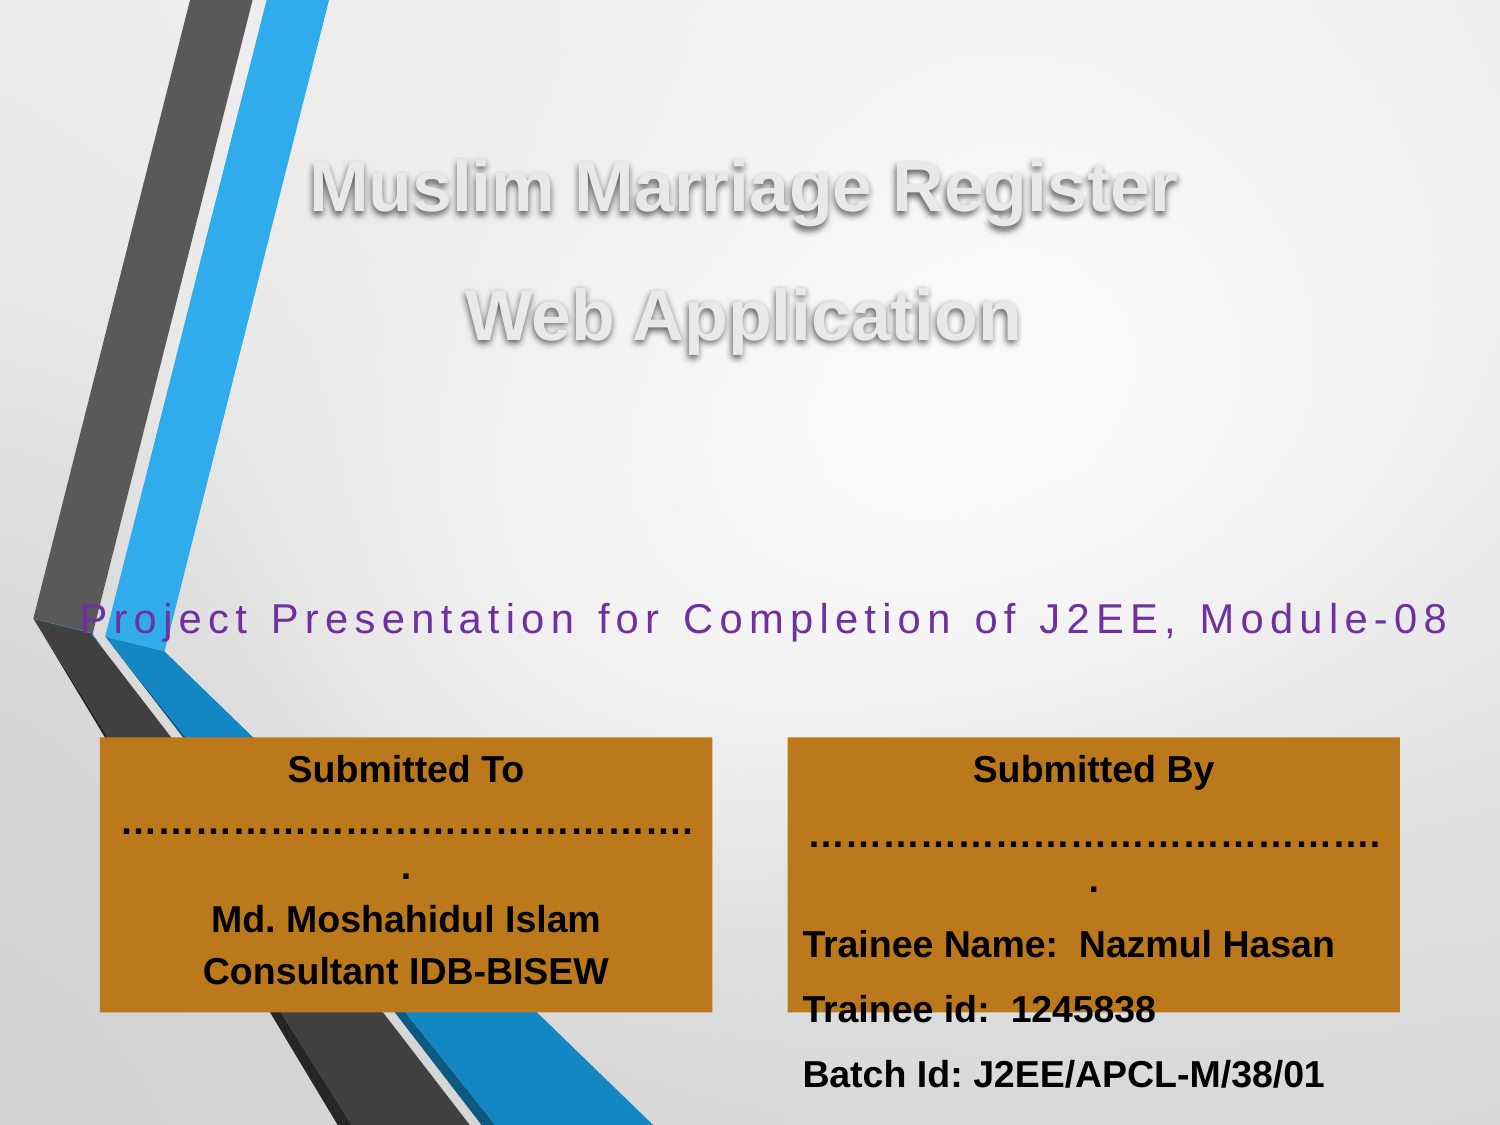

# Muslim Marriage Register Web Application
Project Presentation for Completion of J2EE, Module-08
Submitted To
………………………………………..
Md. Moshahidul Islam
Consultant IDB-BISEW
Submitted By
………………………………………..
Trainee Name:  Nazmul Hasan
Trainee id:  1245838
Batch Id: J2EE/APCL-M/38/01